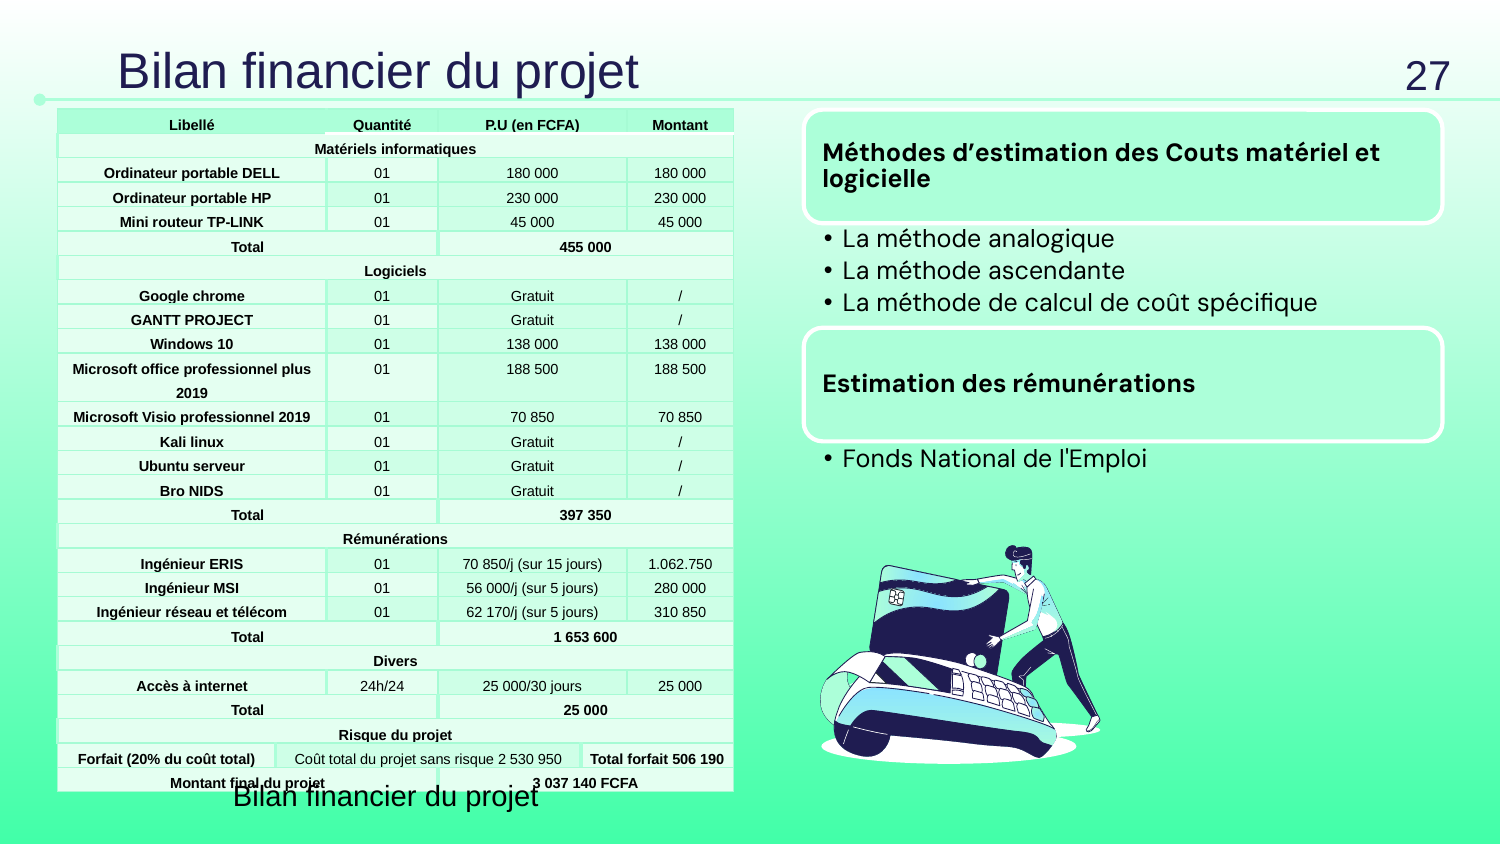

27
# Bilan financier du projet
| Libellé |  | Quantité | P.U (en FCFA) |  | Montant |
| --- | --- | --- | --- | --- | --- |
| Matériels informatiques |  |  |  |  |  |
| Ordinateur portable DELL |  | 01 | 180 000 |  | 180 000 |
| Ordinateur portable HP |  | 01 | 230 000 |  | 230 000 |
| Mini routeur TP-LINK |  | 01 | 45 000 |  | 45 000 |
| Total |  |  | 455 000 |  |  |
| Logiciels |  |  |  |  |  |
| Google chrome |  | 01 | Gratuit |  | / |
| GANTT PROJECT |  | 01 | Gratuit |  | / |
| Windows 10 |  | 01 | 138 000 |  | 138 000 |
| Microsoft office professionnel plus 2019 |  | 01 | 188 500 |  | 188 500 |
| Microsoft Visio professionnel 2019 |  | 01 | 70 850 |  | 70 850 |
| Kali linux |  | 01 | Gratuit |  | / |
| Ubuntu serveur |  | 01 | Gratuit |  | / |
| Bro NIDS |  | 01 | Gratuit |  | / |
| Total |  |  | 397 350 |  |  |
| Rémunérations |  |  |  |  |  |
| Ingénieur ERIS |  | 01 | 70 850/j (sur 15 jours) |  | 1.062.750 |
| Ingénieur MSI |  | 01 | 56 000/j (sur 5 jours) |  | 280 000 |
| Ingénieur réseau et télécom |  | 01 | 62 170/j (sur 5 jours) |  | 310 850 |
| Total |  |  | 1 653 600 |  |  |
| Divers |  |  |  |  |  |
| Accès à internet |  | 24h/24 | 25 000/30 jours |  | 25 000 |
| Total |  |  | 25 000 |  |  |
| Risque du projet |  |  |  |  |  |
| Forfait (20% du coût total) | Coût total du projet sans risque 2 530 950 | Coût total du projet sans risque 2 530 950 |  | Total forfait 506 190 | Total forfait 506 190 |
| Montant final du projet |  |  | 3 037 140 FCFA |  |  |
Méthodes d’estimation des Couts matériel et logicielle
La méthode analogique
La méthode ascendante
La méthode de calcul de coût spécifique
Estimation des rémunérations
Fonds National de l'Emploi

Bilan financier du projet